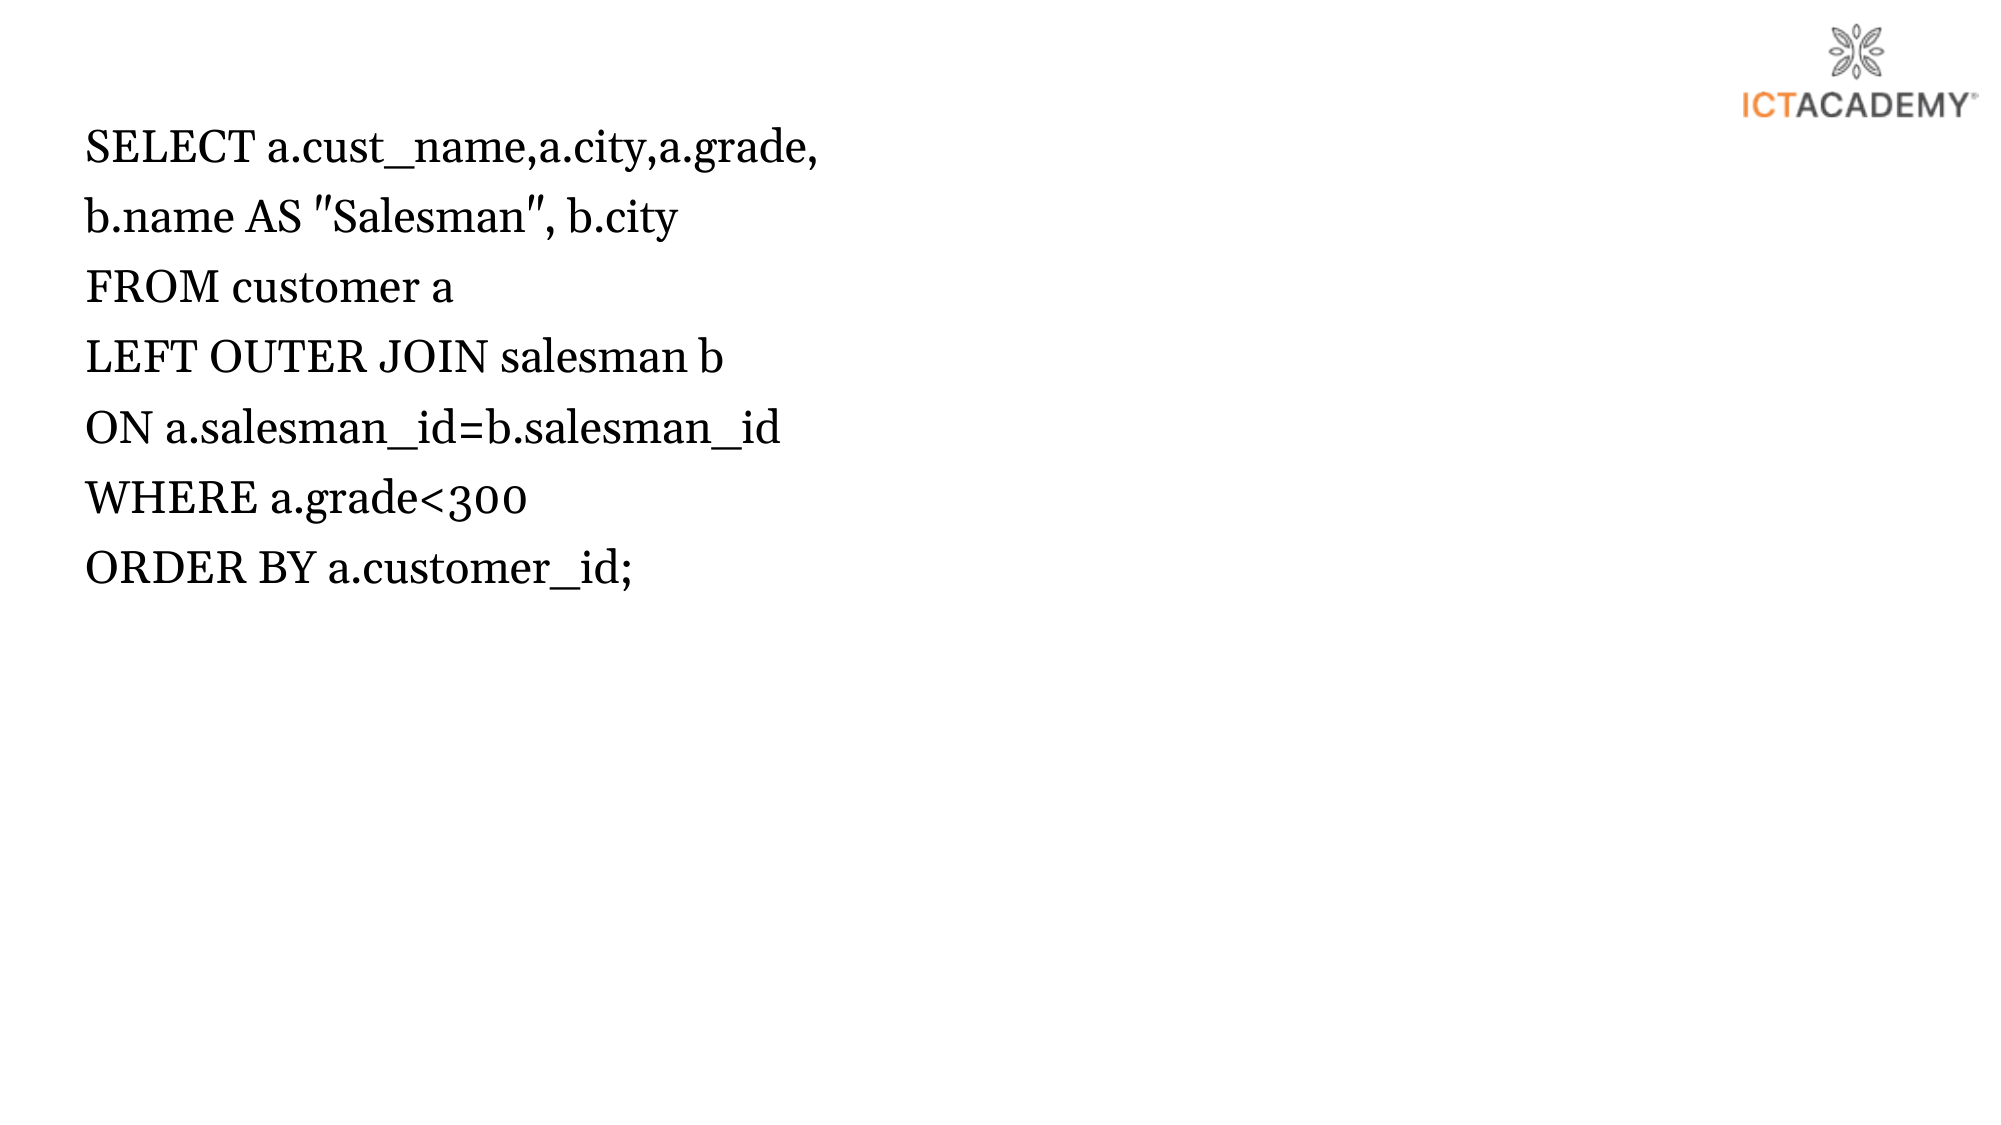

SELECT a.cust_name,a.city,a.grade,
b.name AS "Salesman", b.city
FROM customer a
LEFT OUTER JOIN salesman b
ON a.salesman_id=b.salesman_id
WHERE a.grade<300
ORDER BY a.customer_id;